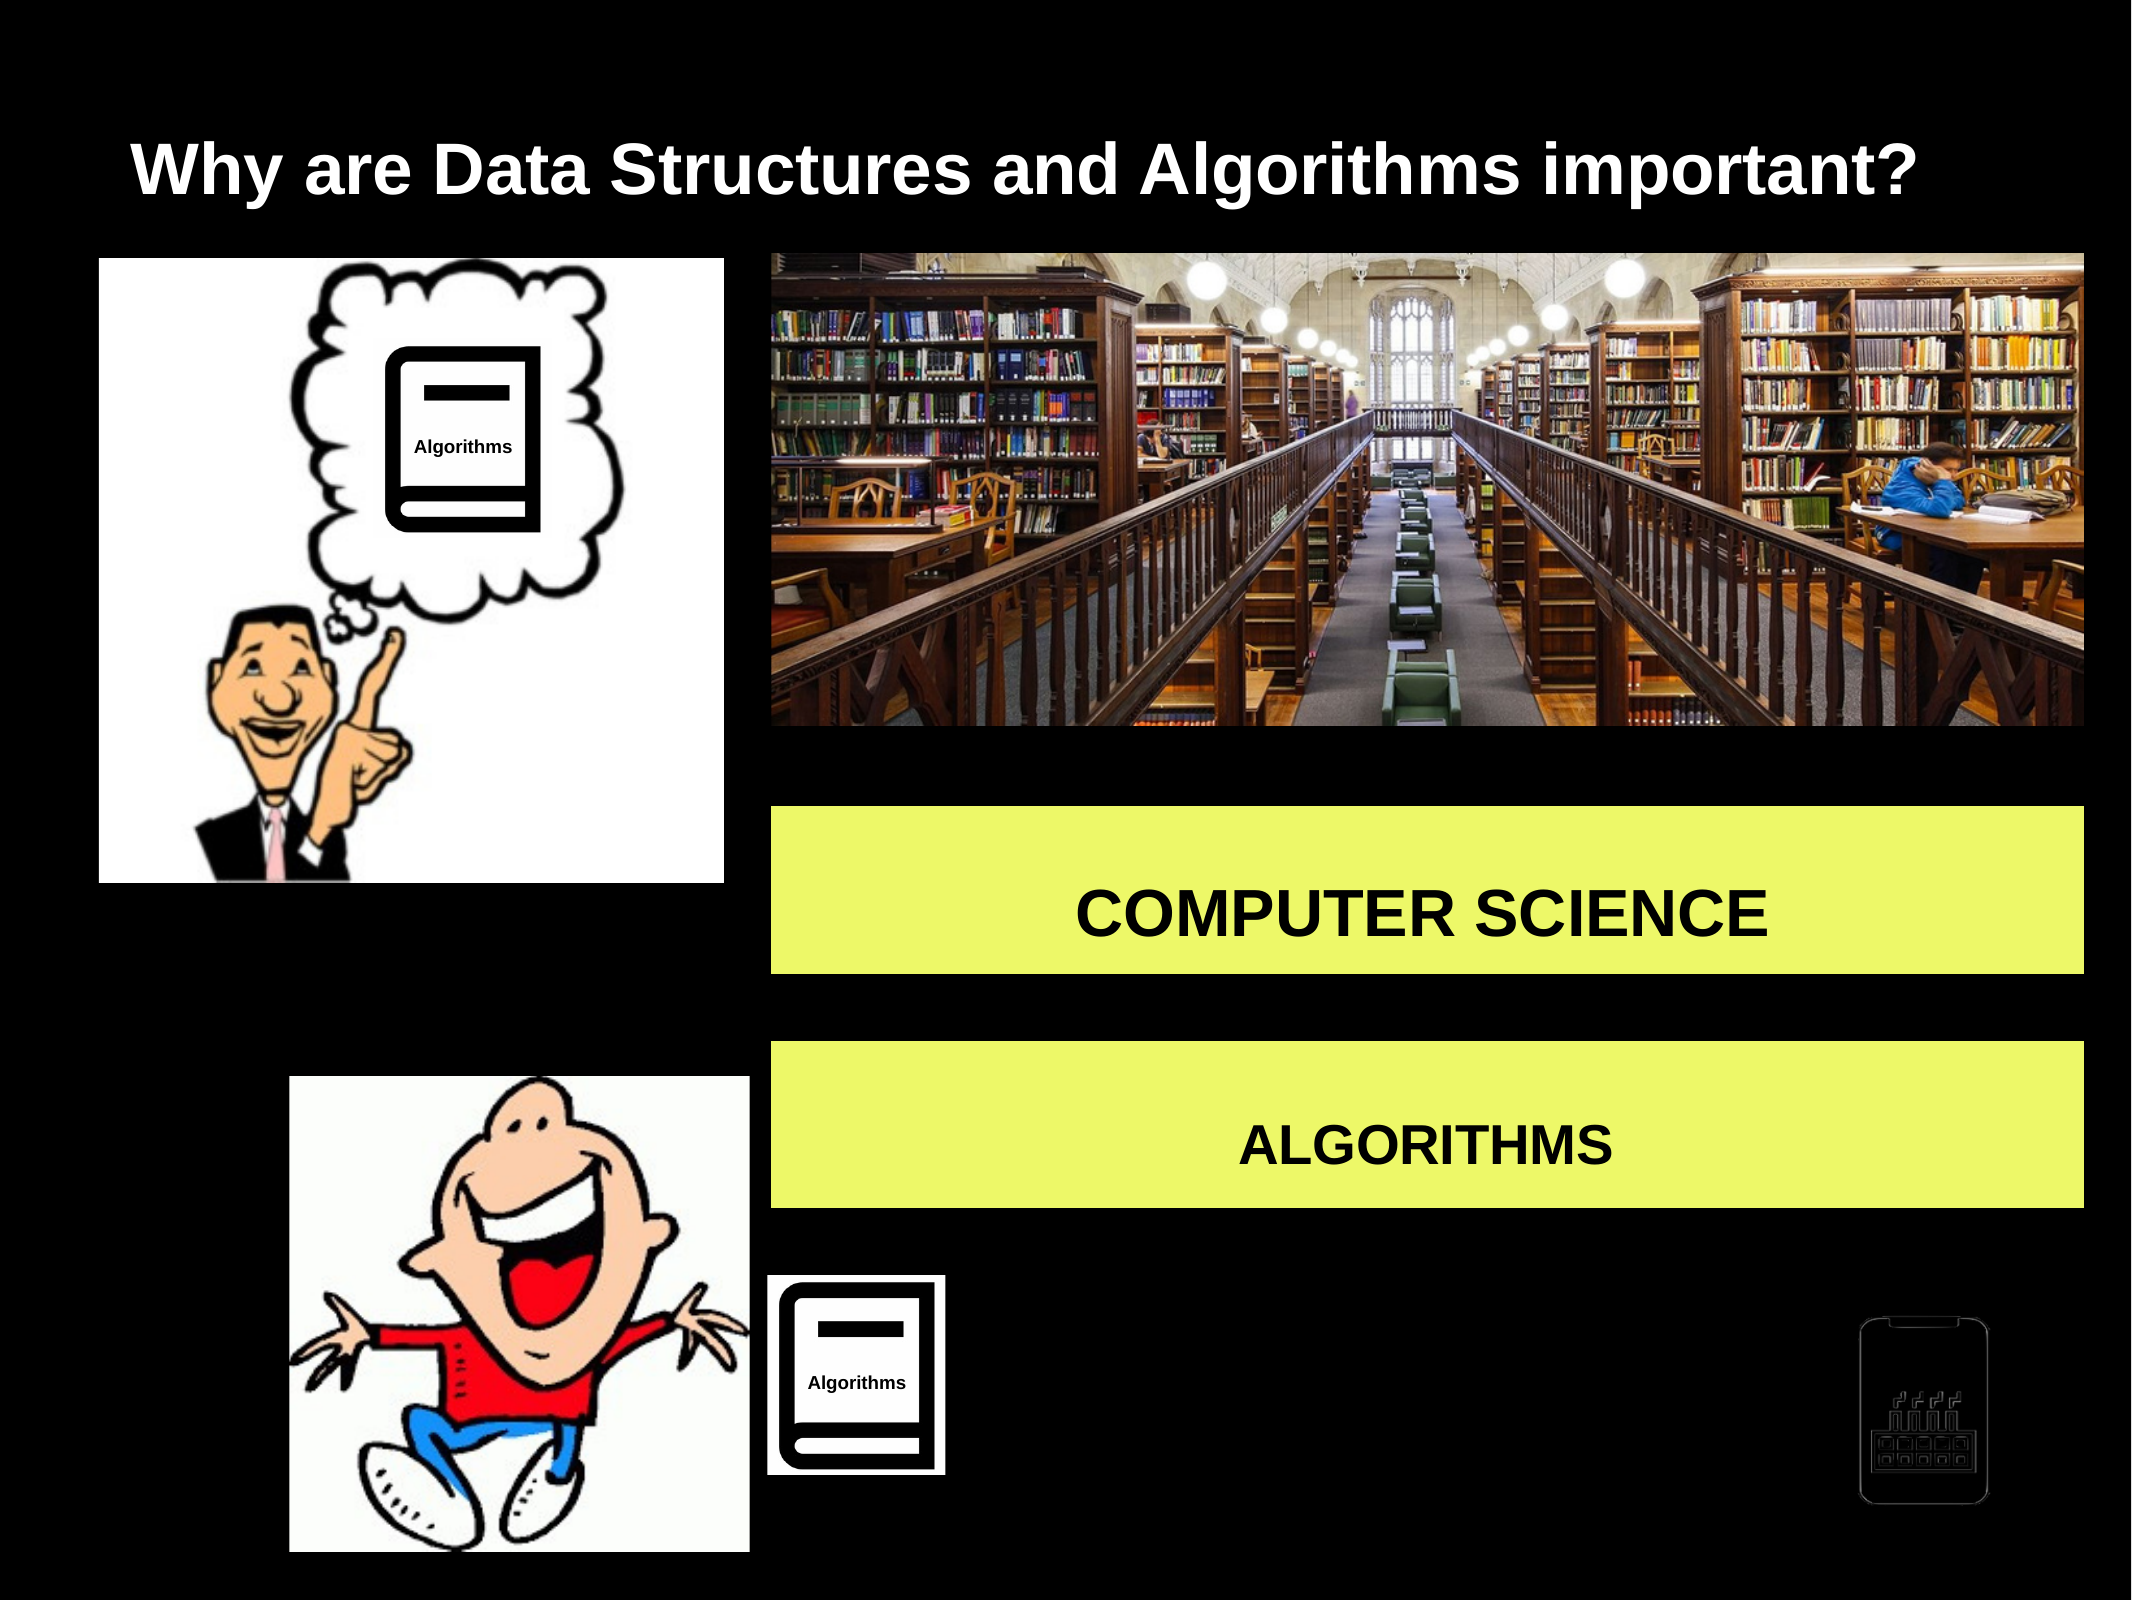

Why are Data Structures and Algorithms important?

Algorithms

COMPUTER SCIENCE

ALGORITHMS

Algorithms
AppMillers
www.appmillers.com